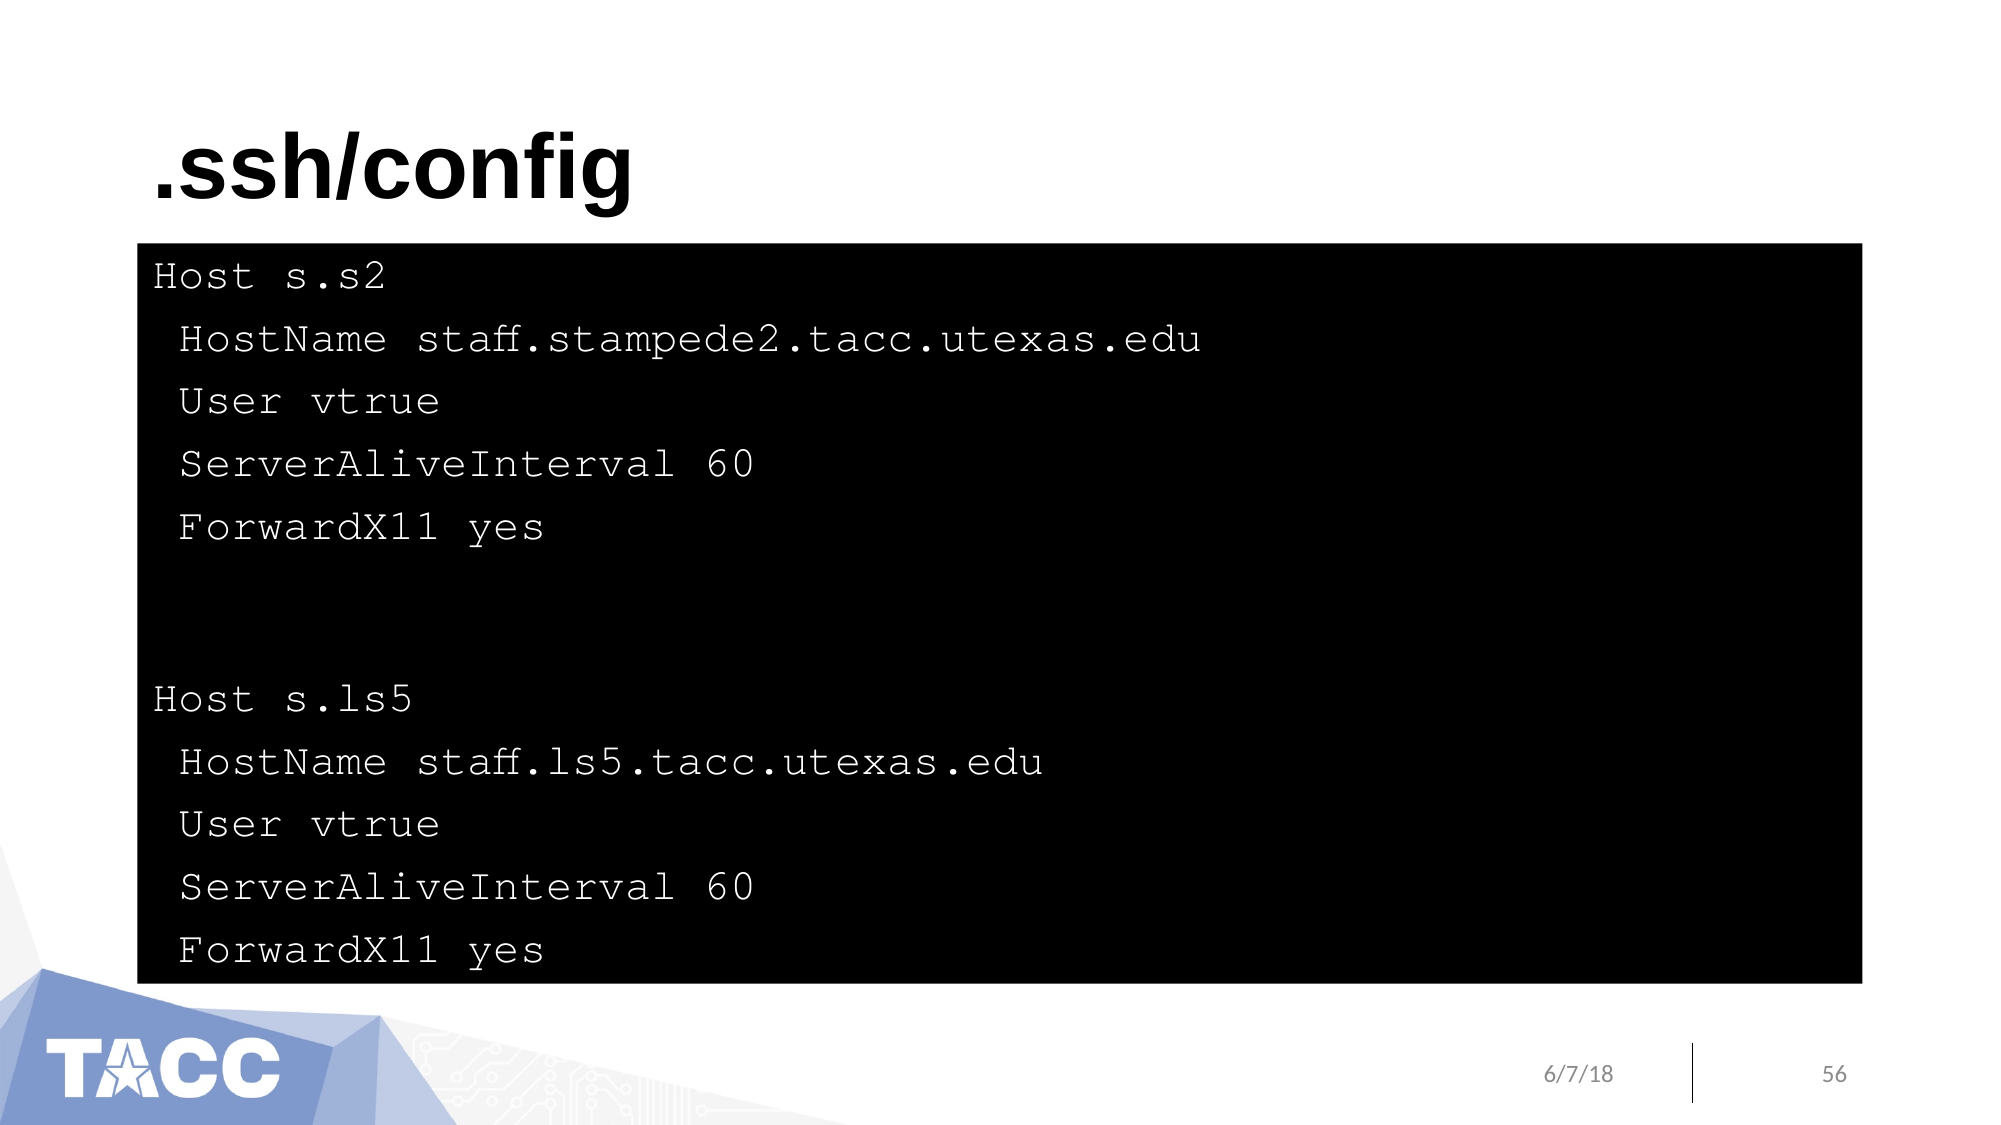

# .ssh/config
Host s.s2
 HostName staff.stampede2.tacc.utexas.edu
 User vtrue
 ServerAliveInterval 60
 ForwardX11 yes

Host s.ls5
 HostName staff.ls5.tacc.utexas.edu
 User vtrue
 ServerAliveInterval 60
 ForwardX11 yes

6/7/18
56